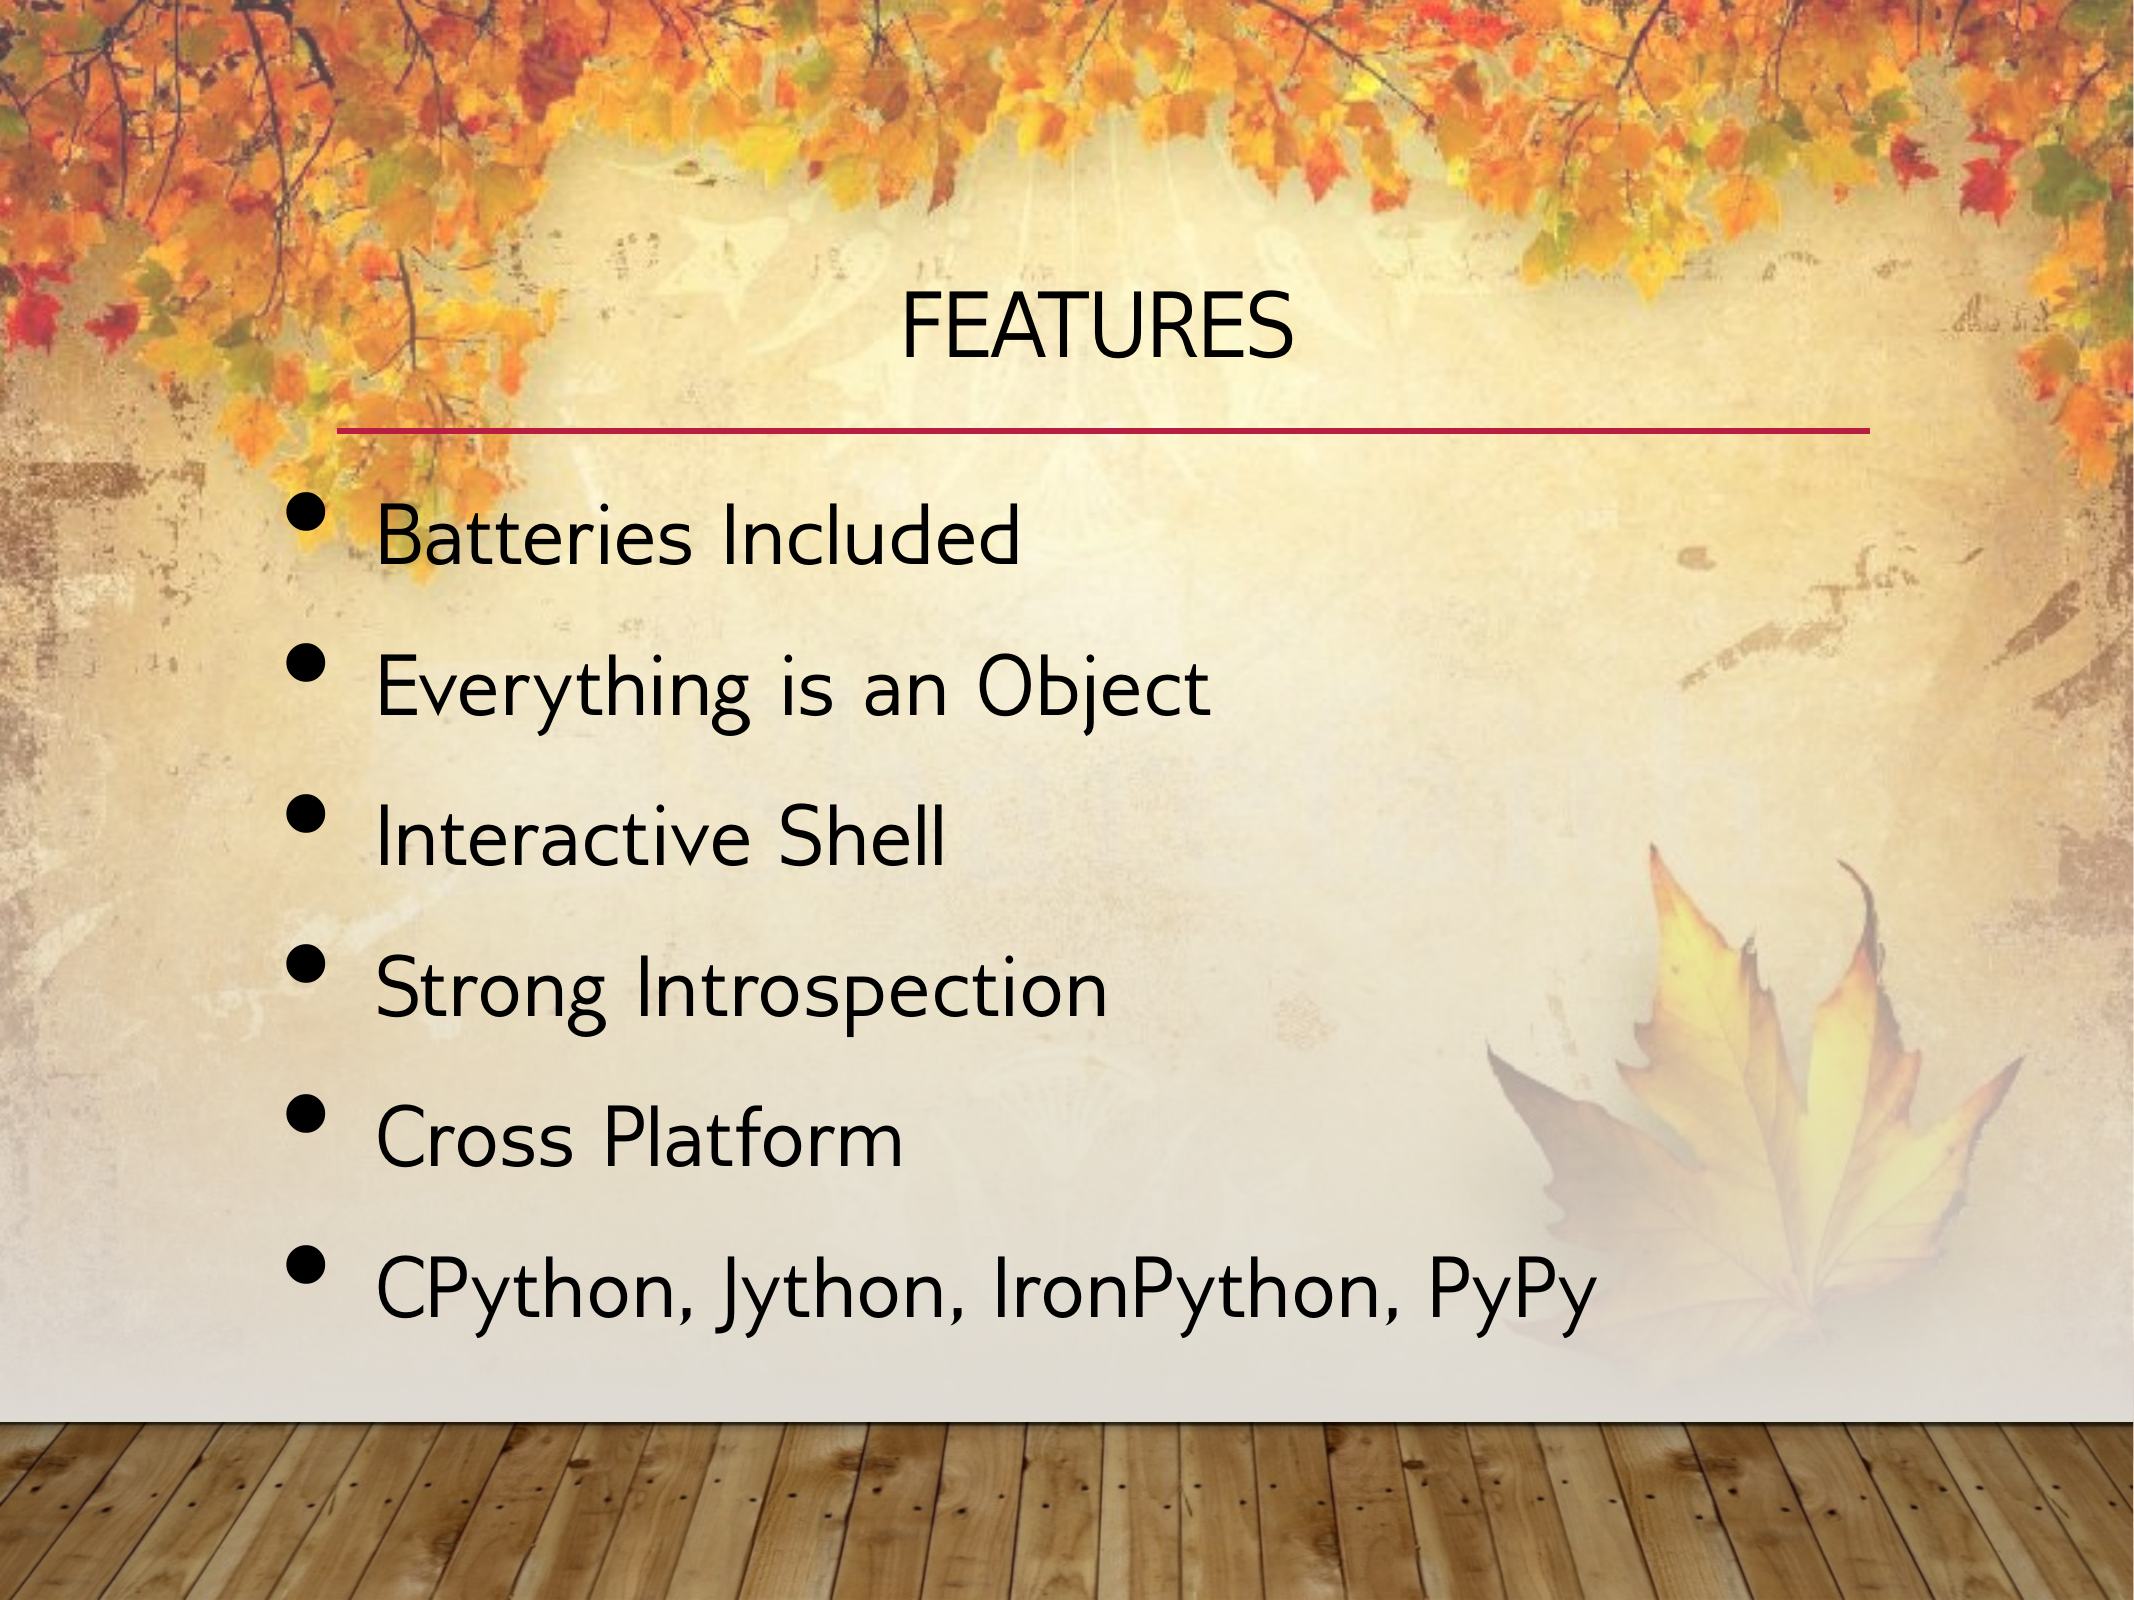

# Features
Batteries Included
Everything is an Object
Interactive Shell
Strong Introspection
Cross Platform
CPython, Jython, IronPython, PyPy